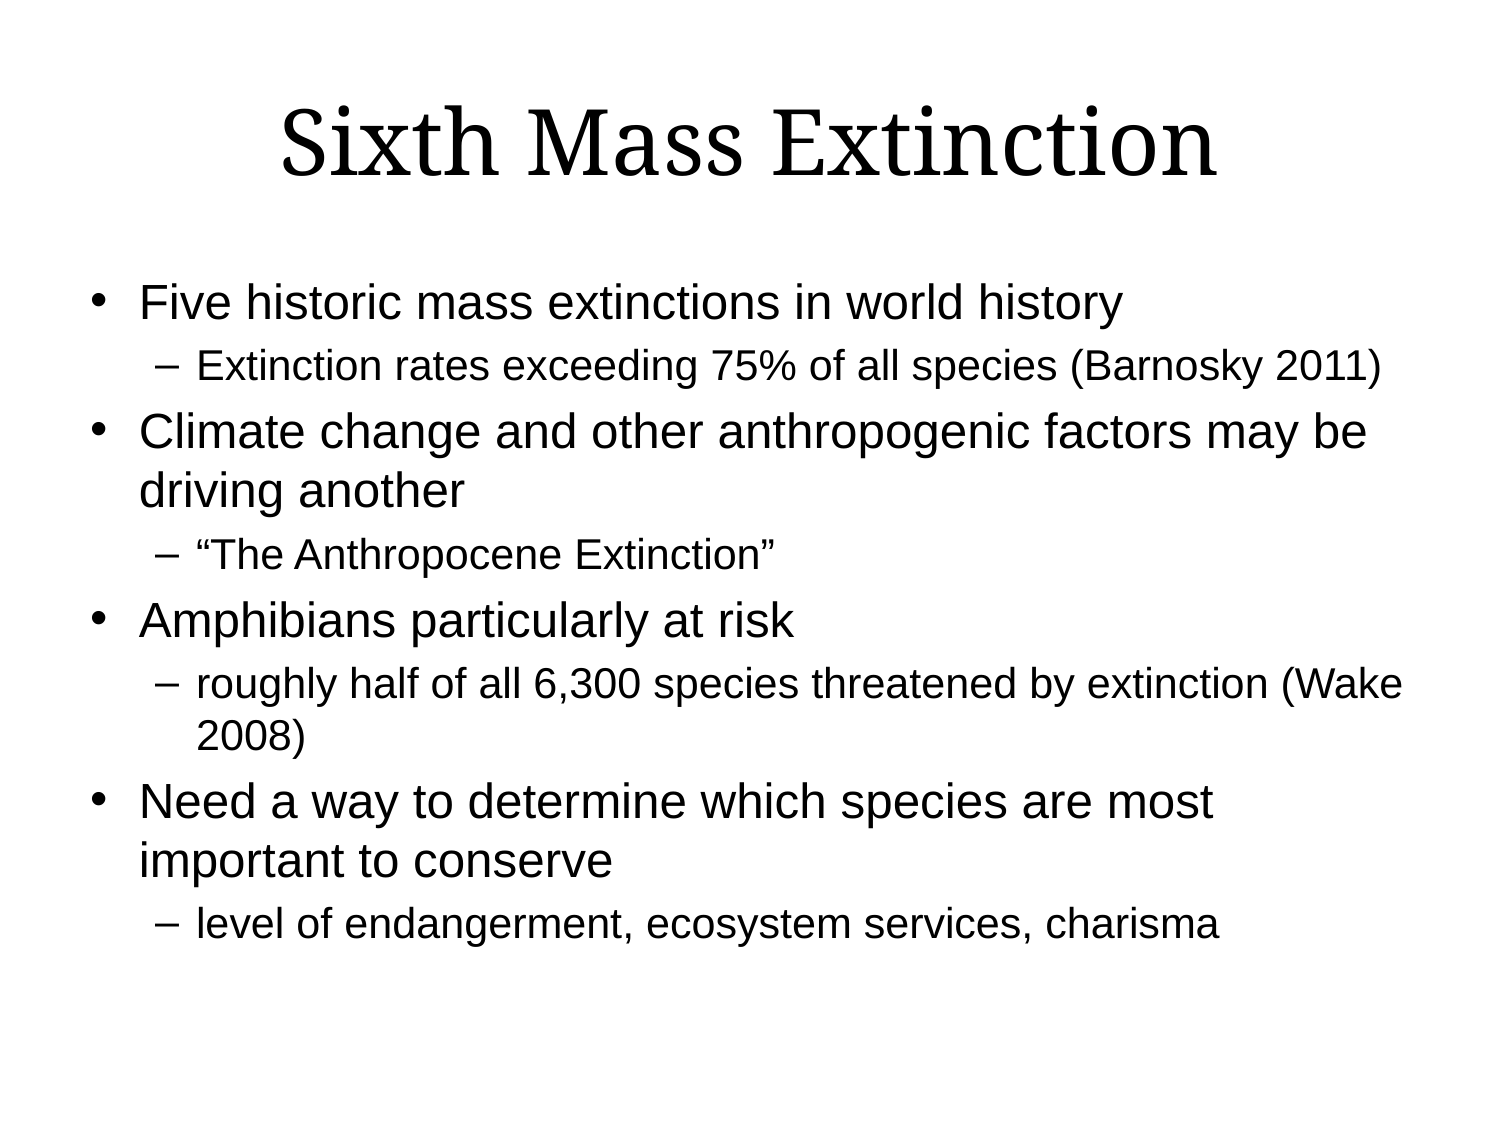

# Sixth Mass Extinction
Five historic mass extinctions in world history
Extinction rates exceeding 75% of all species (Barnosky 2011)
Climate change and other anthropogenic factors may be driving another
“The Anthropocene Extinction”
Amphibians particularly at risk
roughly half of all 6,300 species threatened by extinction (Wake 2008)
Need a way to determine which species are most important to conserve
level of endangerment, ecosystem services, charisma